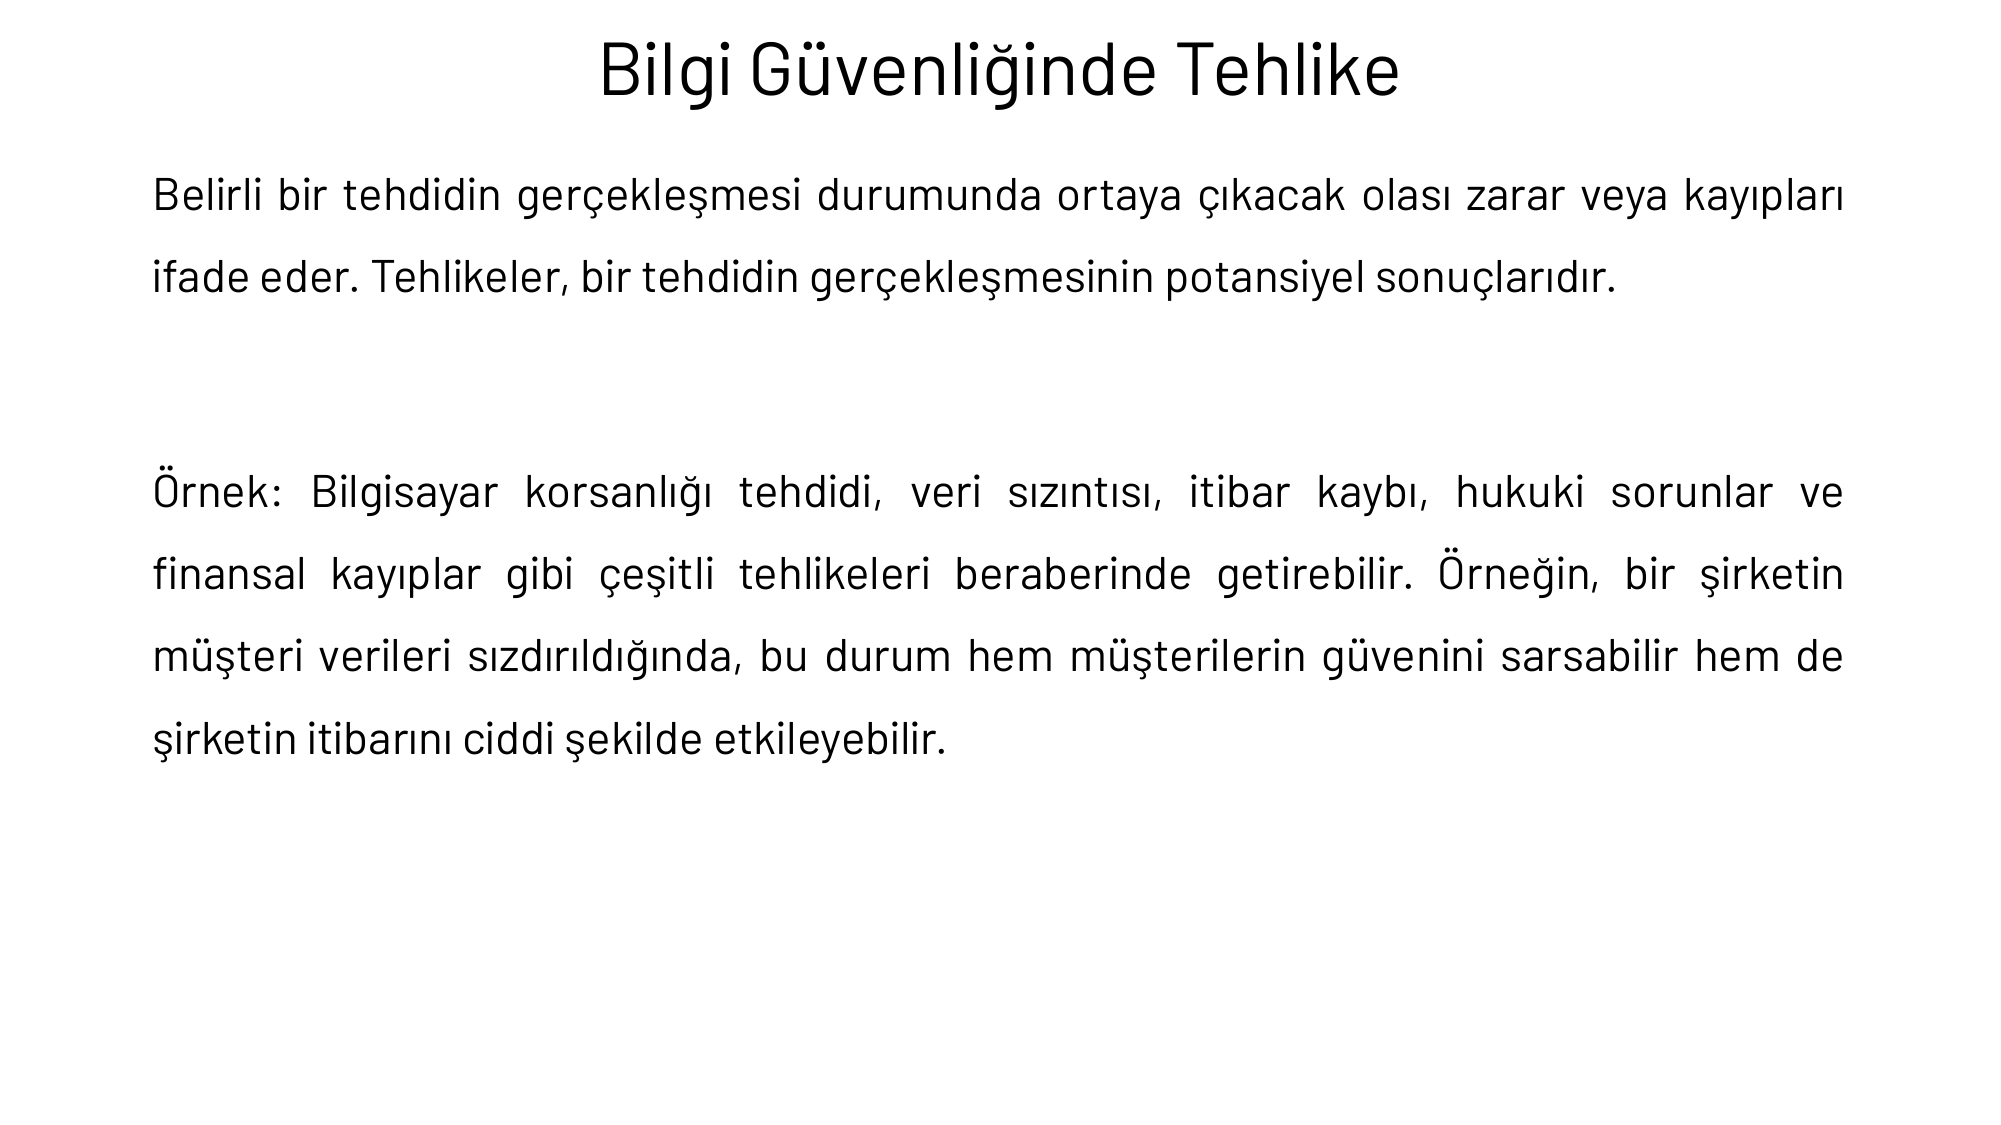

# Bilgi Güvenliğinde Tehlike
Belirli bir tehdidin gerçekleşmesi durumunda ortaya çıkacak olası zarar veya kayıpları ifade eder. Tehlikeler, bir tehdidin gerçekleşmesinin potansiyel sonuçlarıdır.

Örnek: Bilgisayar korsanlığı tehdidi, veri sızıntısı, itibar kaybı, hukuki sorunlar ve finansal kayıplar gibi çeşitli tehlikeleri beraberinde getirebilir. Örneğin, bir şirketin müşteri verileri sızdırıldığında, bu durum hem müşterilerin güvenini sarsabilir hem de şirketin itibarını ciddi şekilde etkileyebilir.